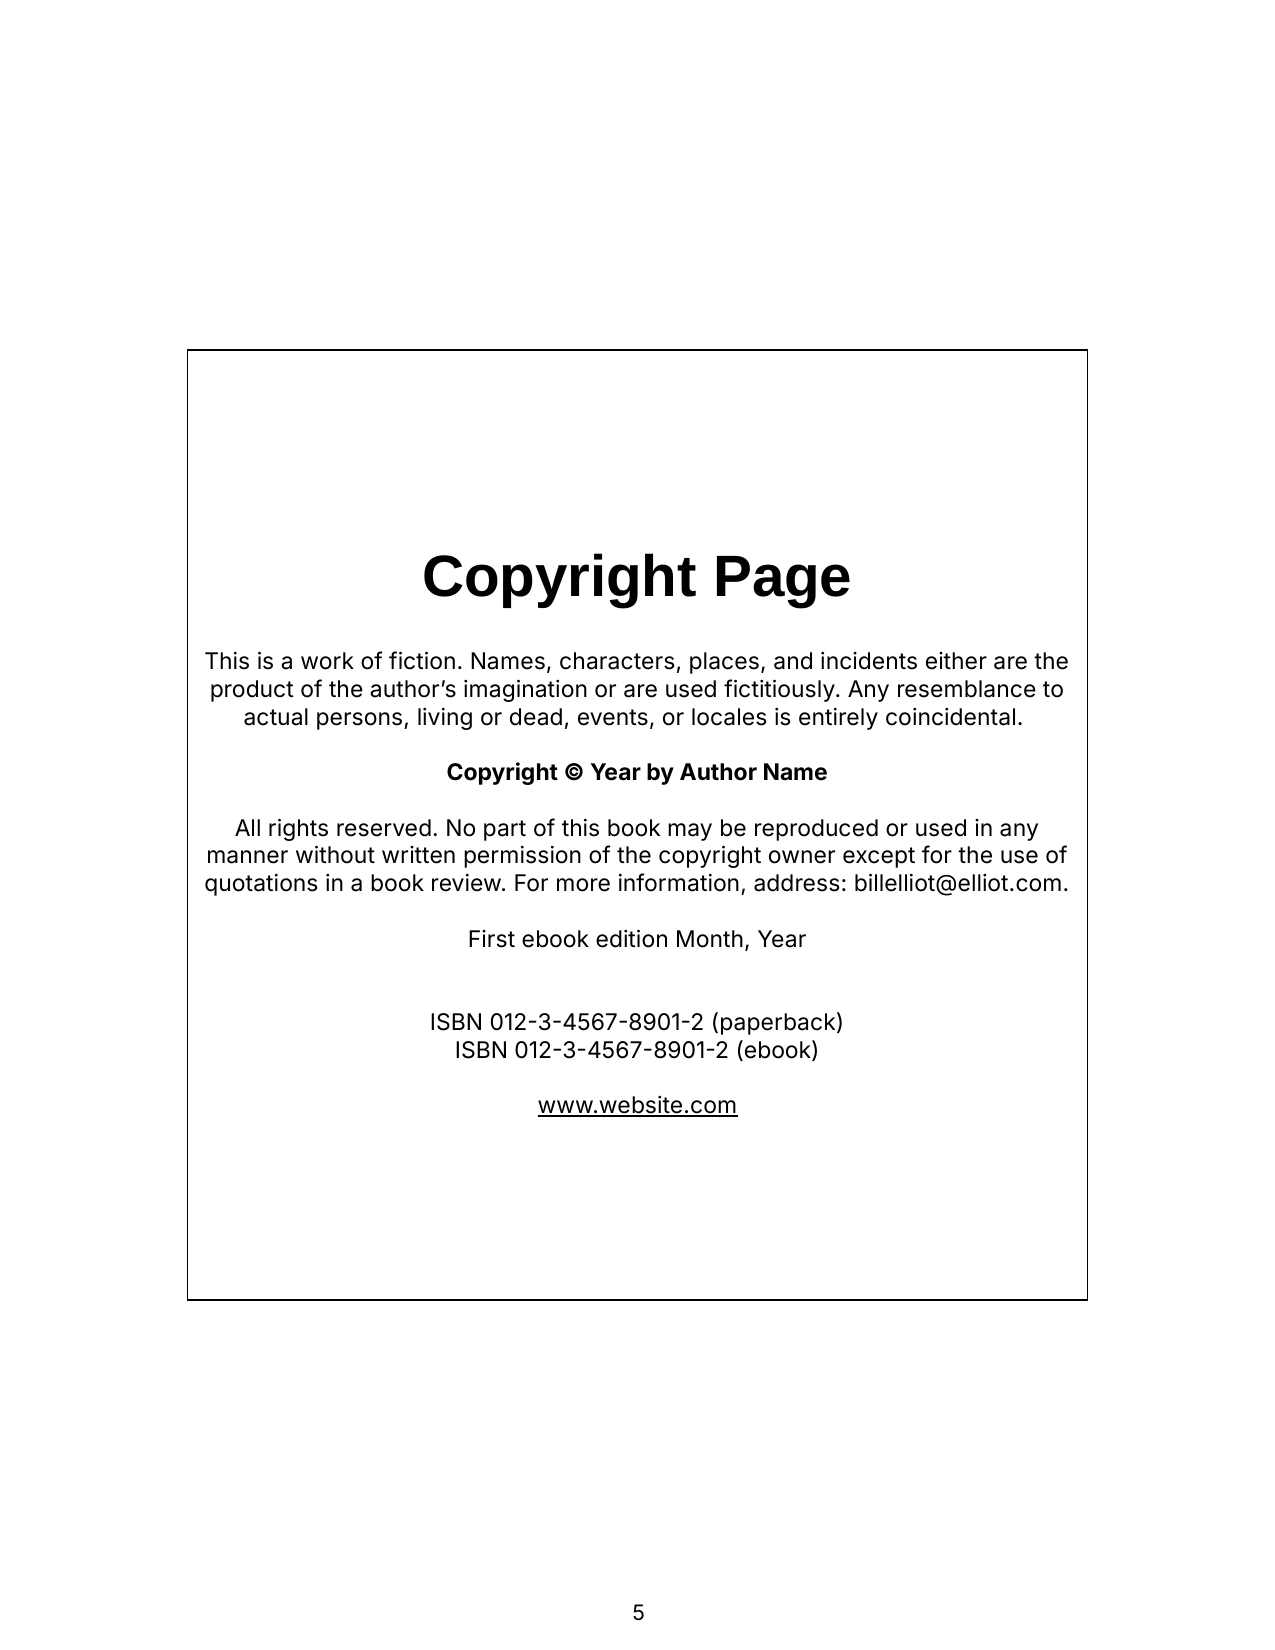

| Copyright Page   This is a work of fiction. Names, characters, places, and incidents either are the product of the author’s imagination or are used fictitiously. Any resemblance to actual persons, living or dead, events, or locales is entirely coincidental.   Copyright © Year by Author Name   All rights reserved. No part of this book may be reproduced or used in any manner without written permission of the copyright owner except for the use of quotations in a book review. For more information, address: billelliot@elliot.com.   First ebook edition Month, Year     ISBN 012-3-4567-8901-2 (paperback) ISBN 012-3-4567-8901-2 (ebook)   www.website.com |
| --- |
5